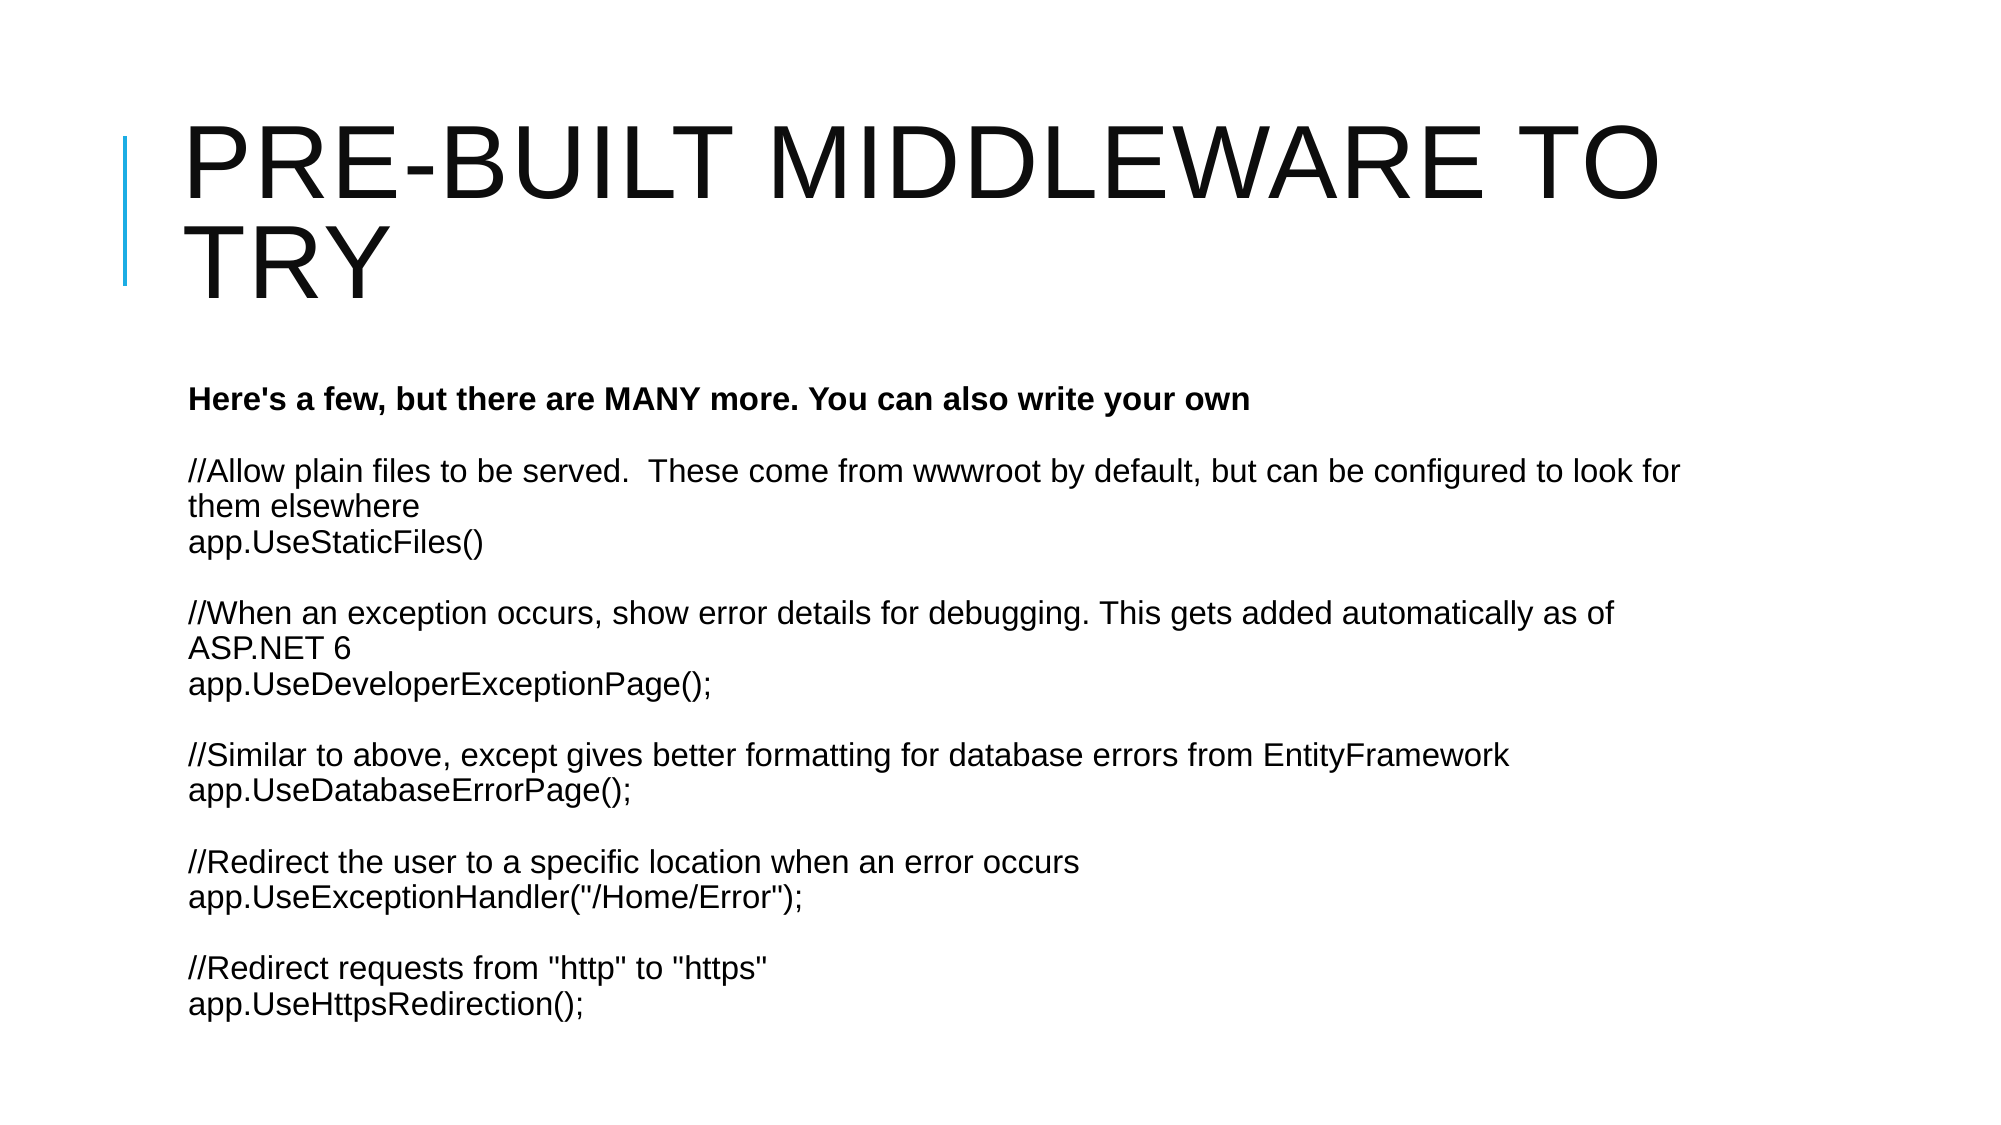

# Pre-Built Middleware to Try
Here's a few, but there are MANY more. You can also write your own

//Allow plain files to be served.  These come from wwwroot by default, but can be configured to look for them elsewhere
app.UseStaticFiles()

//When an exception occurs, show error details for debugging. This gets added automatically as of ASP.NET 6
app.UseDeveloperExceptionPage();

//Similar to above, except gives better formatting for database errors from EntityFramework
app.UseDatabaseErrorPage();

//Redirect the user to a specific location when an error occurs
app.UseExceptionHandler("/Home/Error");

//Redirect requests from "http" to "https"
app.UseHttpsRedirection();